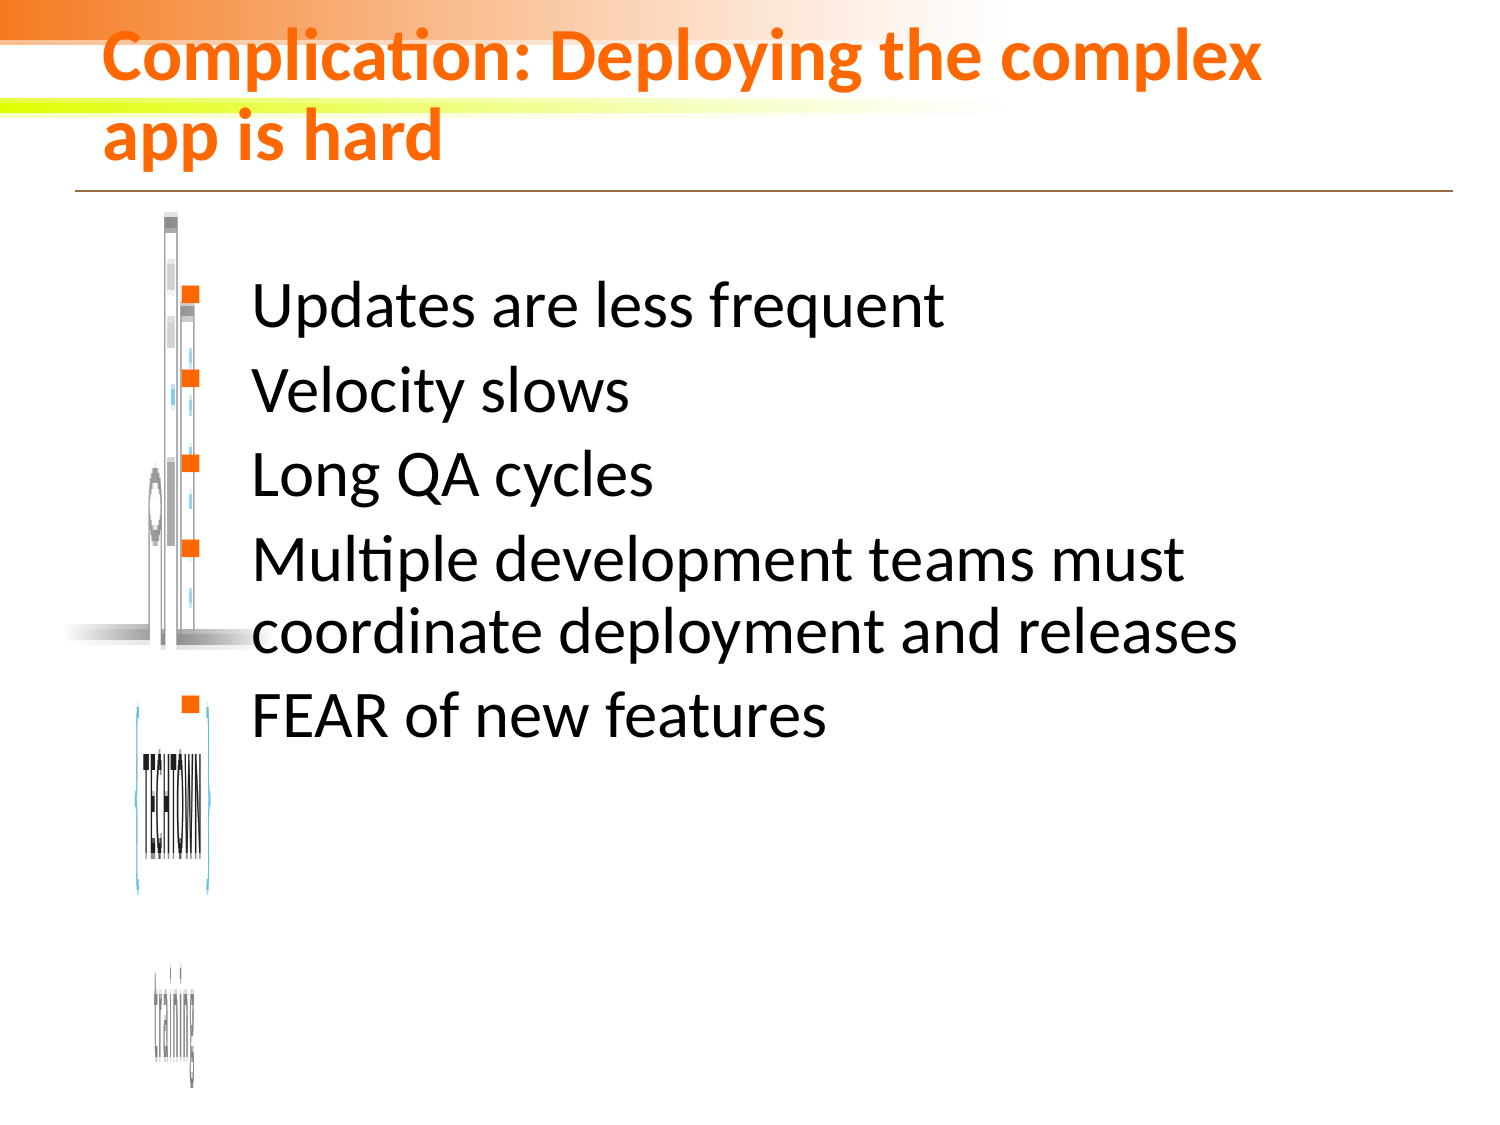

# Complication: Deploying the complex app is hard
Updates are less frequent
Velocity slows
Long QA cycles
Multiple development teams must coordinate deployment and releases
FEAR of new features